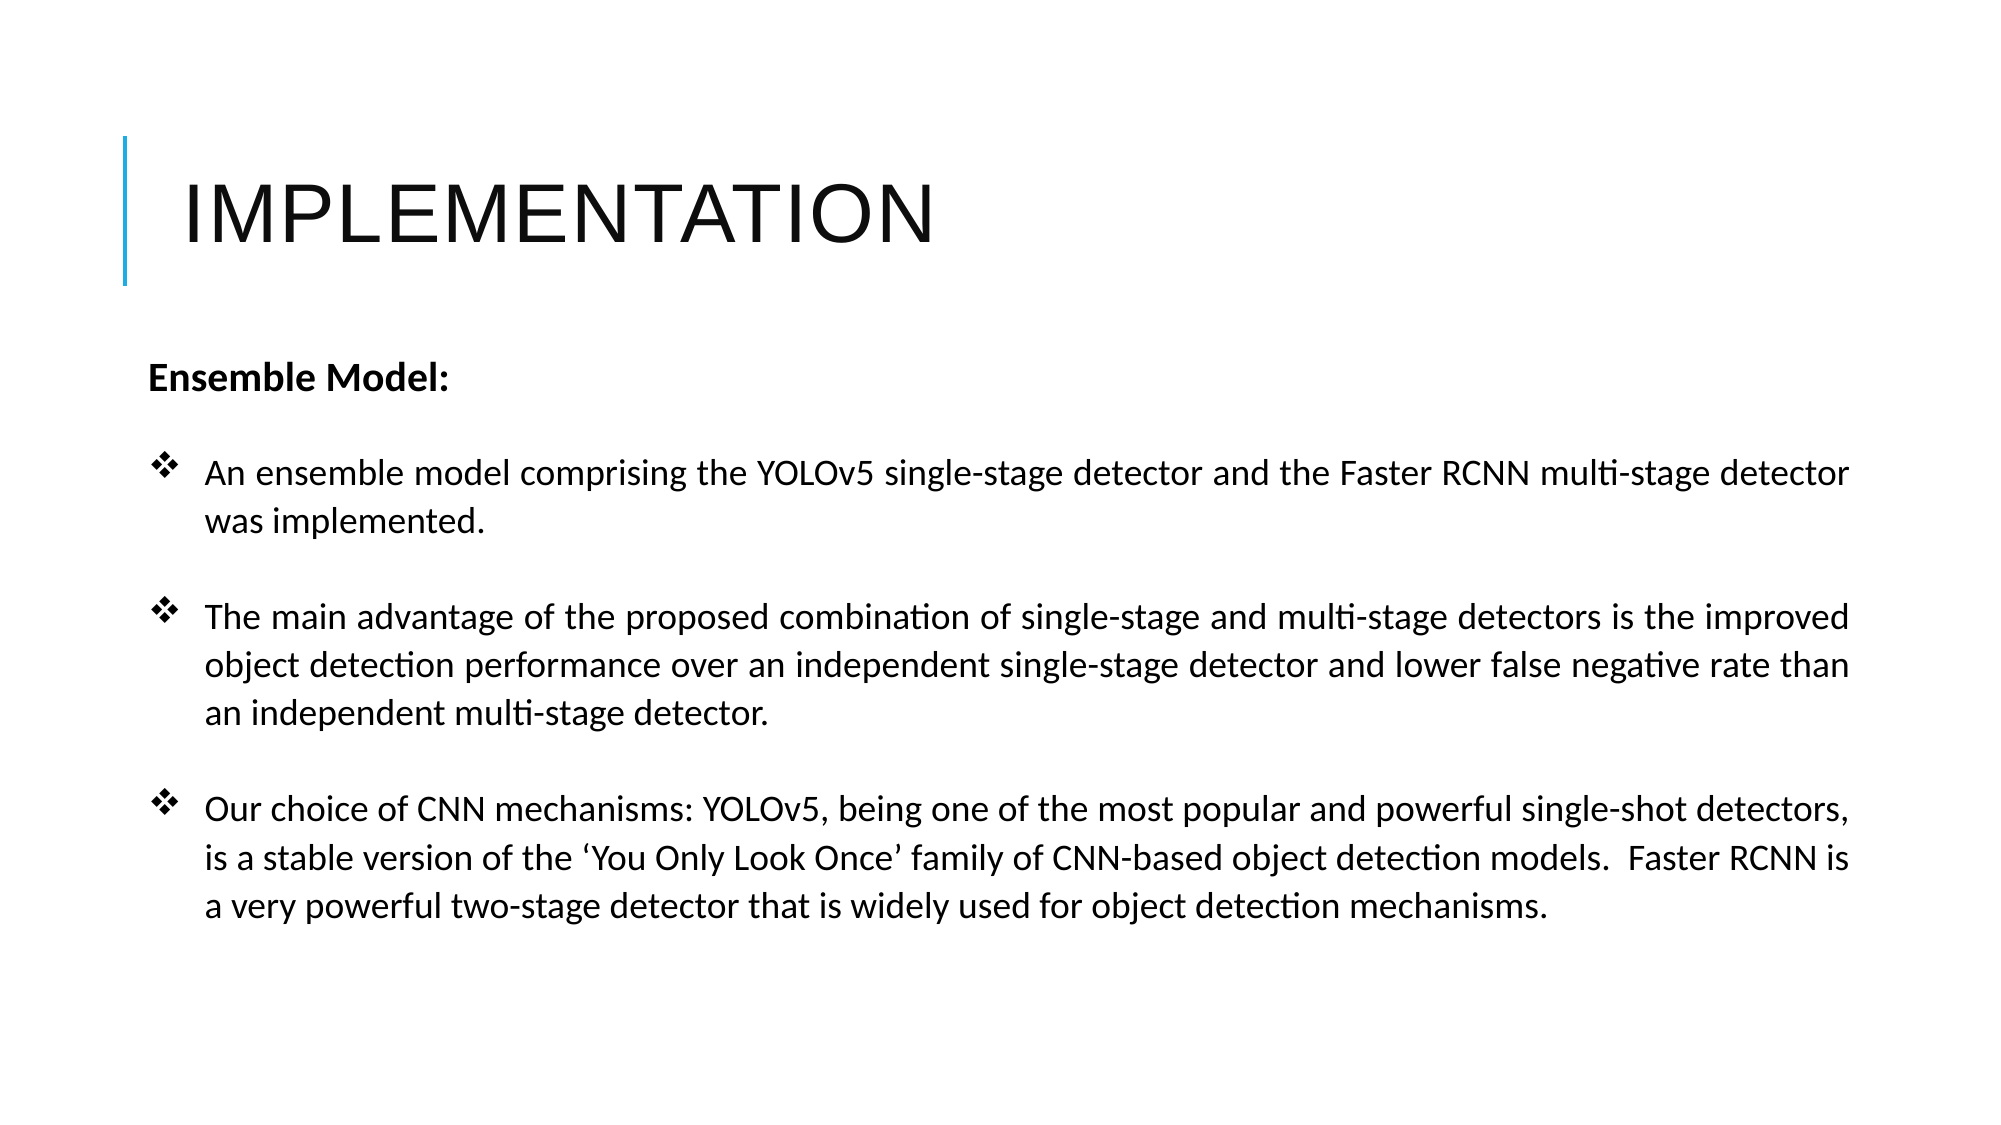

# implementation
Ensemble Model:

An ensemble model comprising the YOLOv5 single-stage detector and the Faster RCNN multi-stage detector was implemented.

The main advantage of the proposed combination of single-stage and multi-stage detectors is the improved object detection performance over an independent single-stage detector and lower false negative rate than an independent multi-stage detector.

Our choice of CNN mechanisms: YOLOv5, being one of the most popular and powerful single-shot detectors, is a stable version of the ‘You Only Look Once’ family of CNN-based object detection models.  Faster RCNN is a very powerful two-stage detector that is widely used for object detection mechanisms.